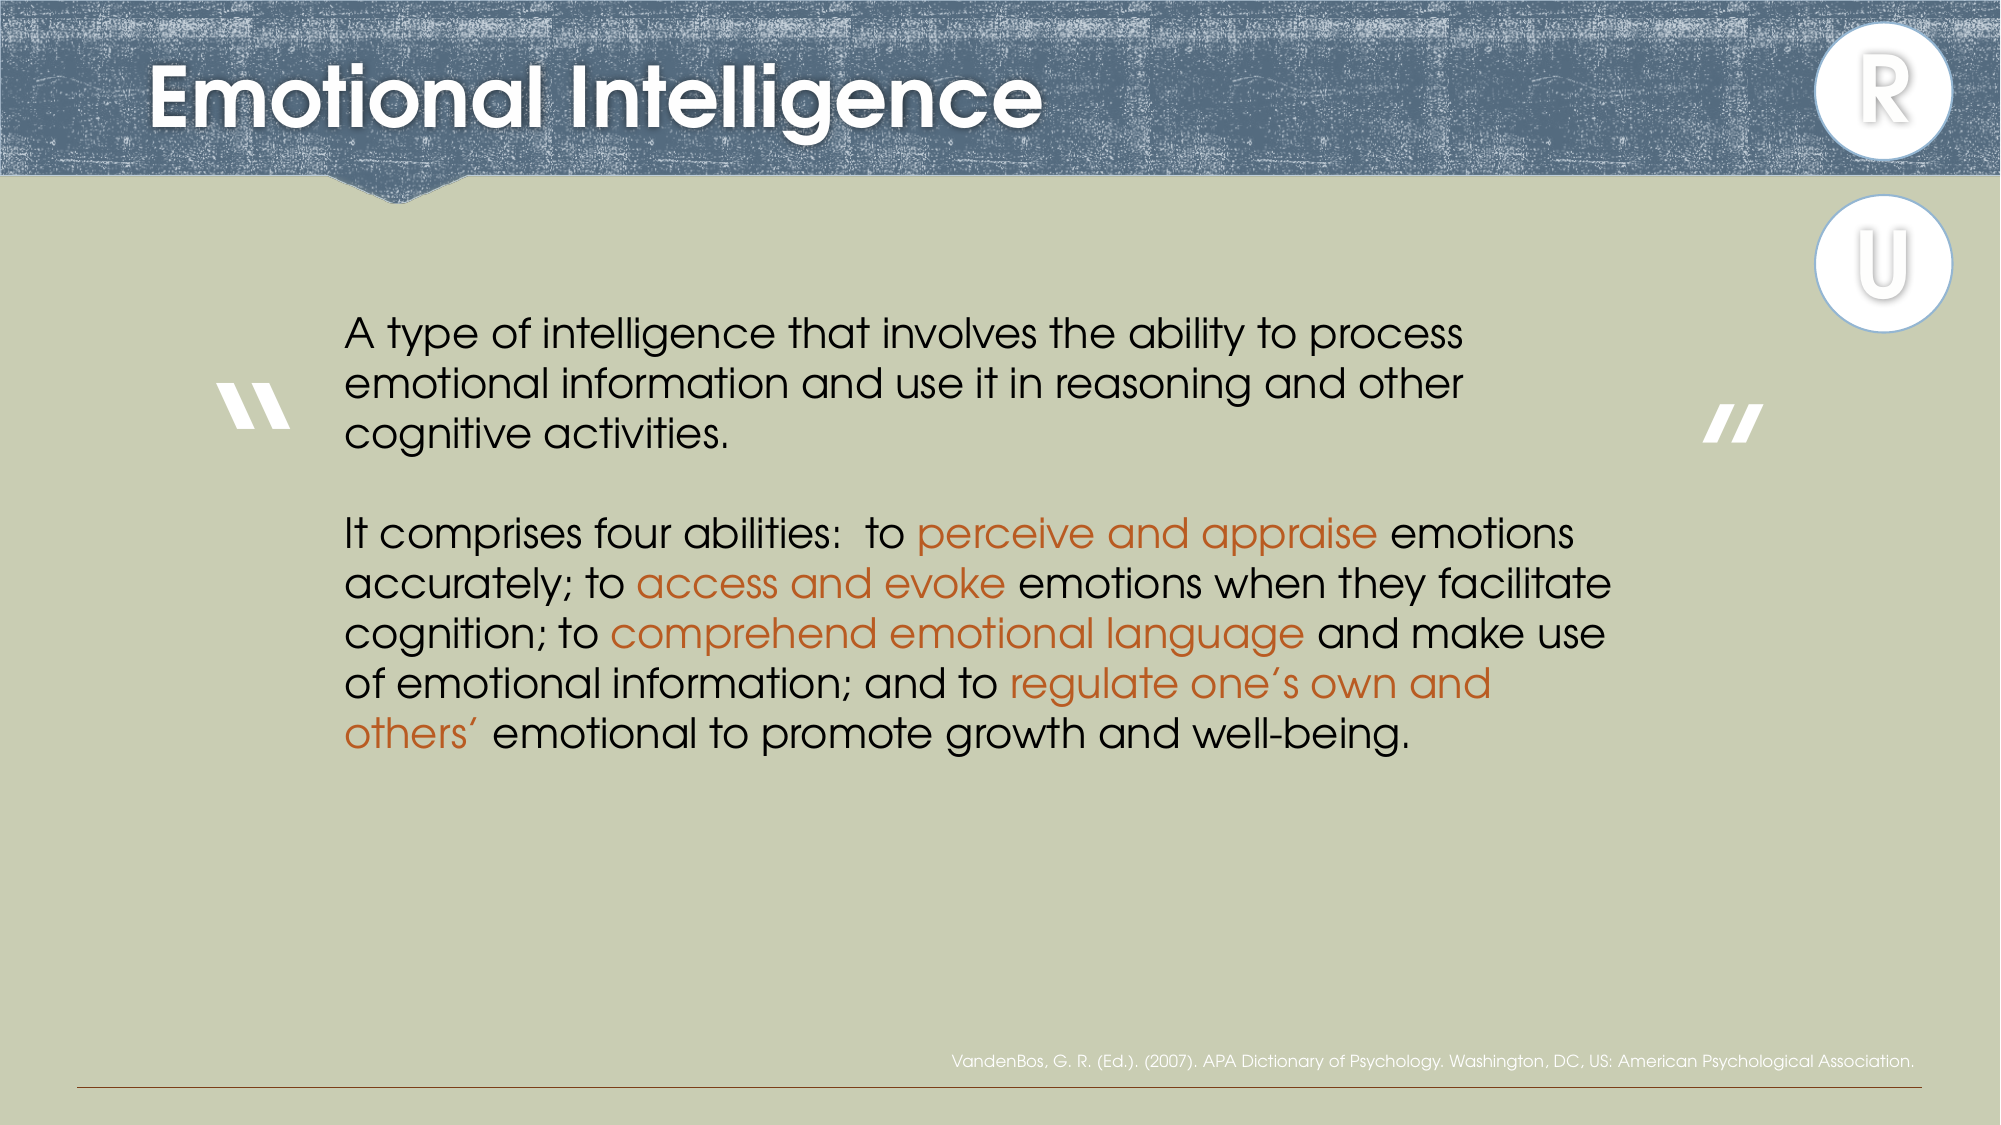

R
# Emotional Intelligence

U
A type of intelligence that involves the ability to process emotional information and use it in reasoning and other cognitive activities.

It comprises four abilities:  to perceive and appraise emotions accurately; to access and evoke emotions when they facilitate cognition; to comprehend emotional language and make use of emotional information; and to regulate one’s own and others’ emotional to promote growth and well-being.
“
”

VandenBos, G. R. (Ed.). (2007). APA Dictionary of Psychology. Washington, DC, US: American Psychological Association.